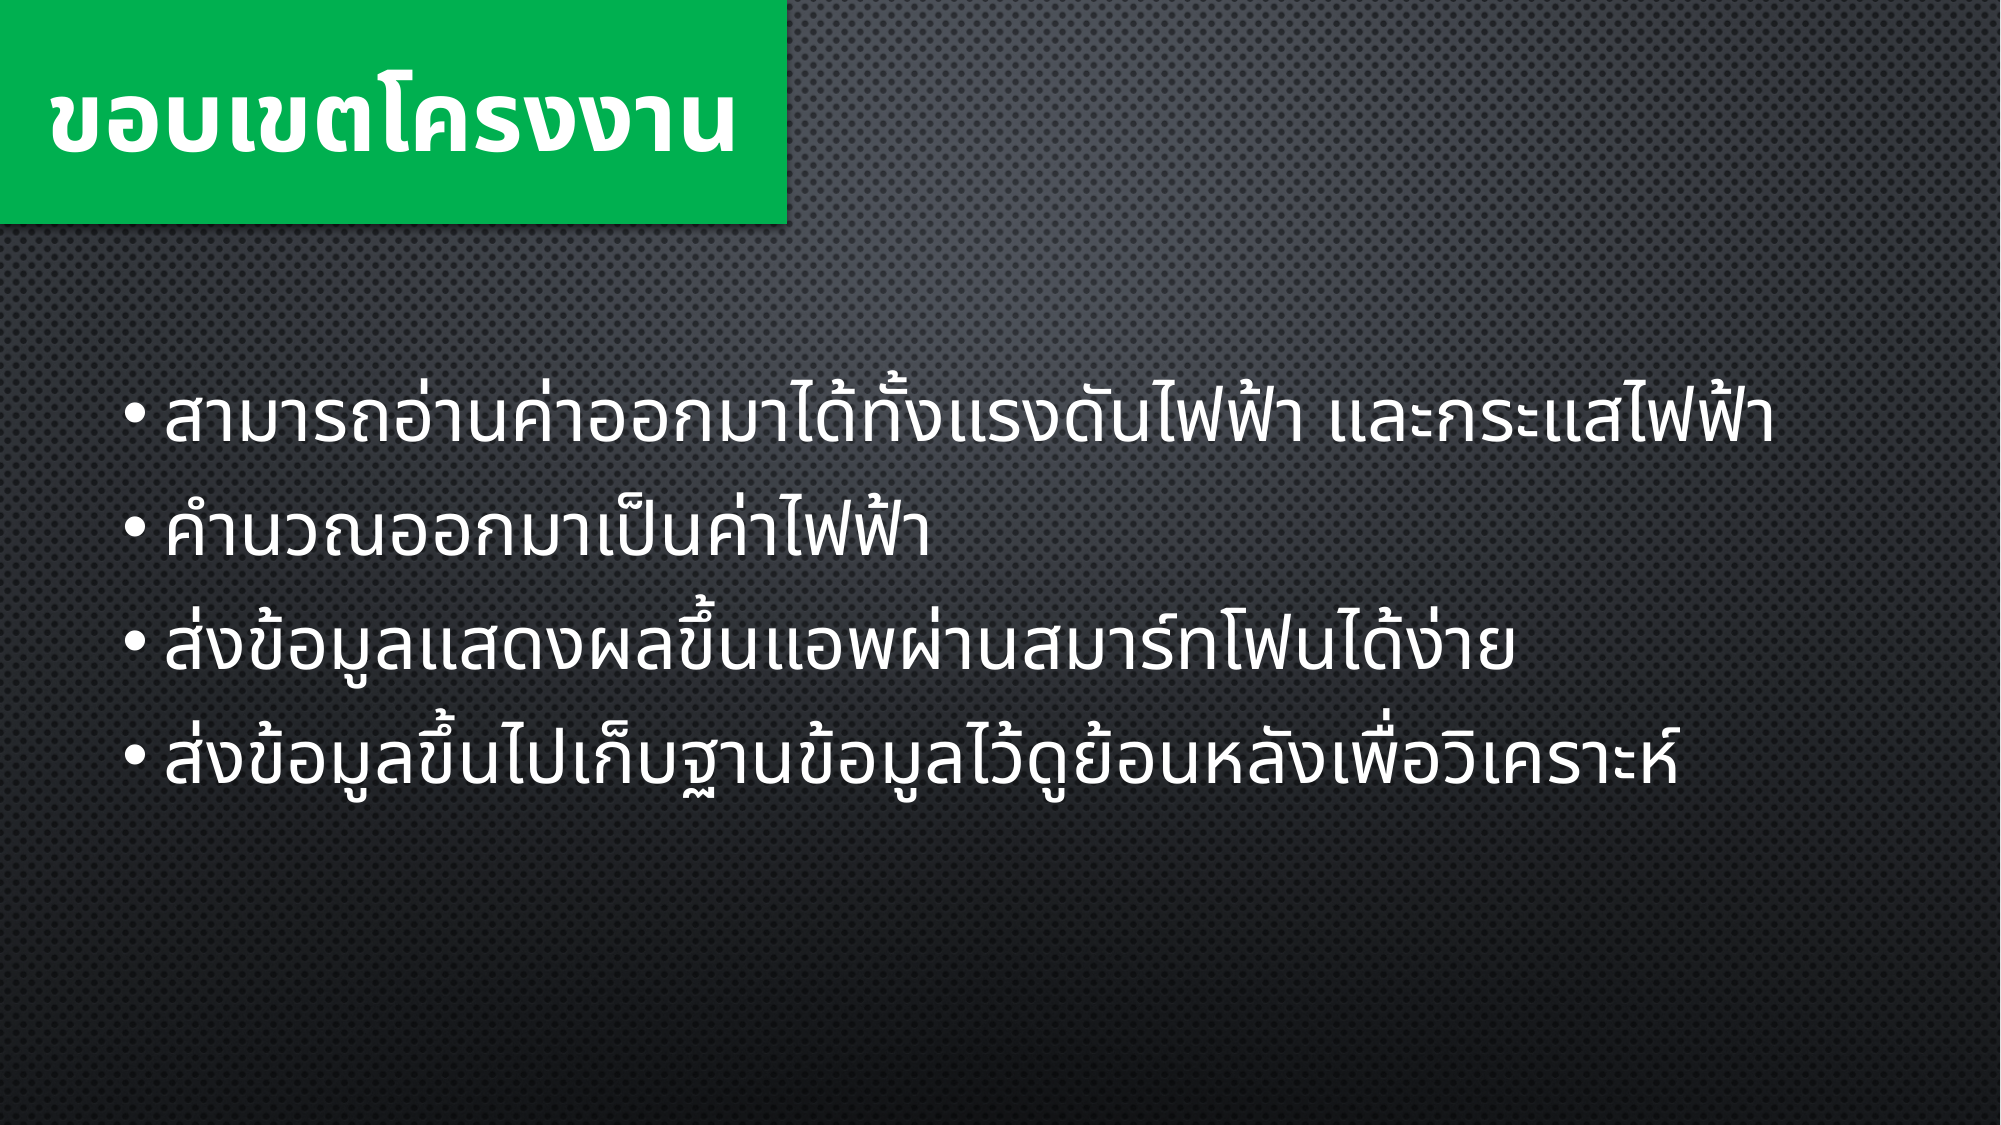

# ขอบเขตโครงงาน
สามารถอ่านค่าออกมาได้ทั้งแรงดันไฟฟ้า และกระแสไฟฟ้า
คำนวณออกมาเป็นค่าไฟฟ้า
ส่งข้อมูลแสดงผลขึ้นแอพผ่านสมาร์ทโฟนได้ง่าย
ส่งข้อมูลขึ้นไปเก็บฐานข้อมูลไว้ดูย้อนหลังเพื่อวิเคราะห์